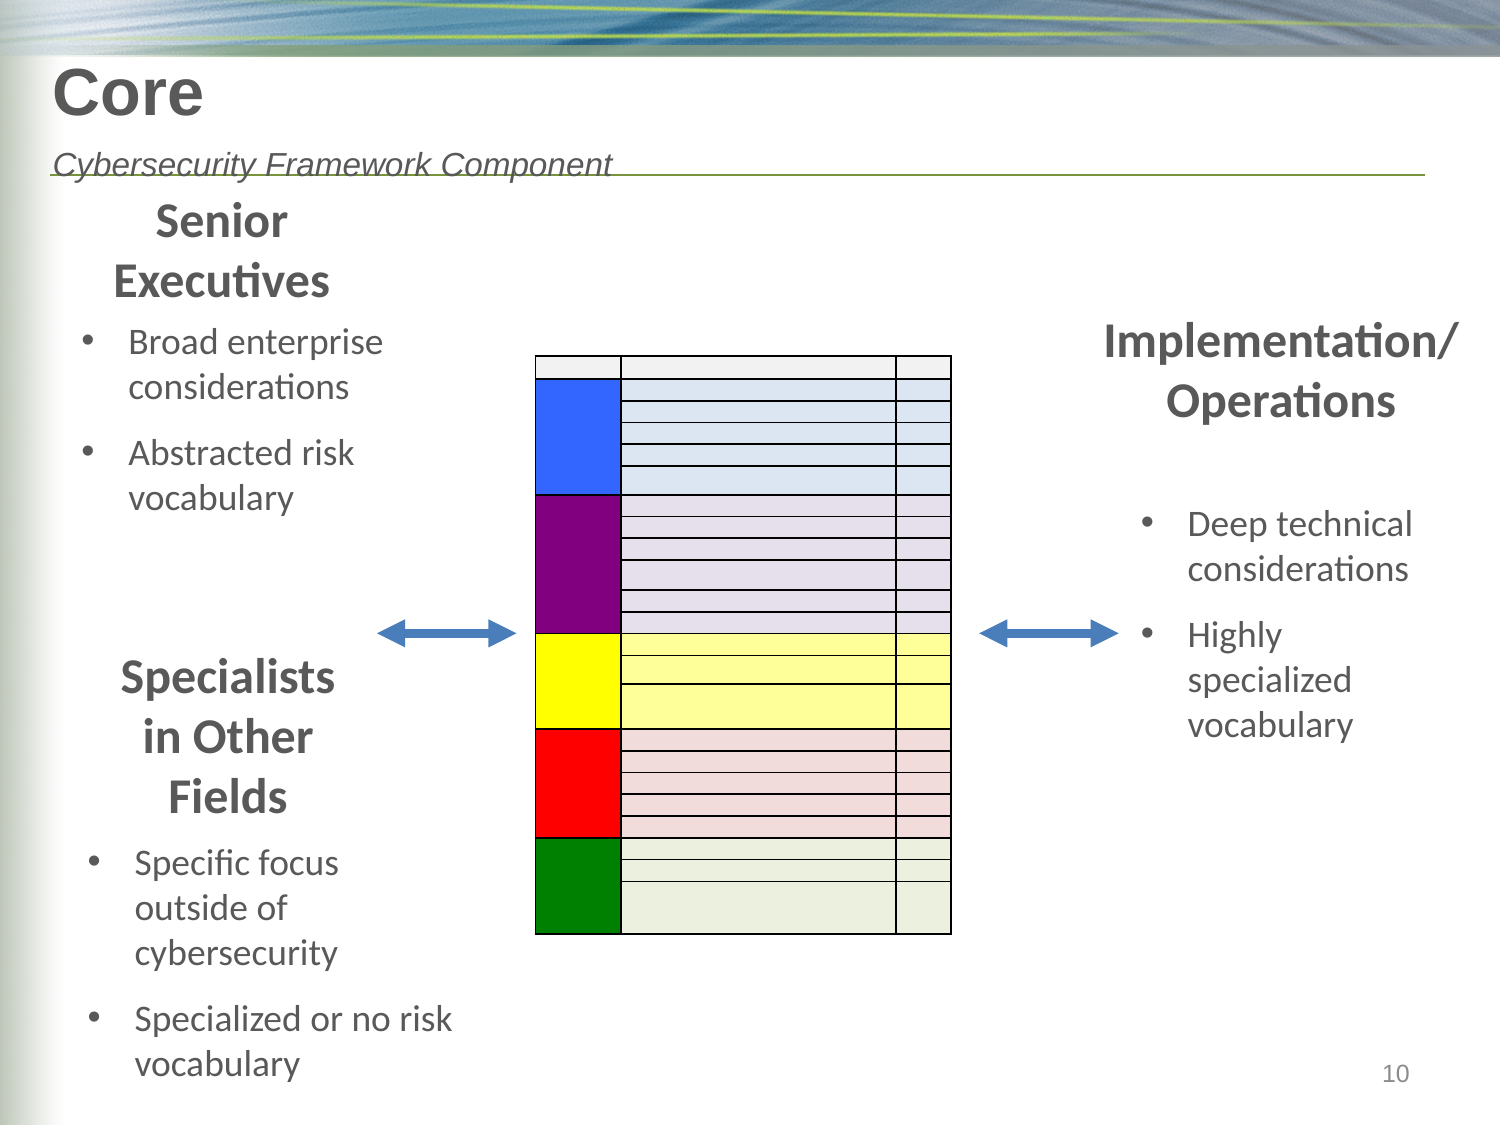

# Core Cybersecurity Framework Component
Senior Executives
Implementation/ Operations
Broad enterprise considerations
Abstracted risk vocabulary
|  |  |  |
| --- | --- | --- |
|  |  |  |
|  |  |  |
|  |  |  |
|  |  |  |
|  |  |  |
|  |  |  |
|  |  |  |
|  |  |  |
|  |  |  |
|  |  |  |
|  |  |  |
|  |  |  |
|  |  |  |
|  |  |  |
|  |  |  |
|  |  |  |
|  |  |  |
|  |  |  |
|  |  |  |
|  |  |  |
|  |  |  |
|  |  |  |
Deep technical considerations
Highly specialized vocabulary
Specialists in Other Fields
Specific focus outside of cybersecurity
Specialized or no risk vocabulary
10